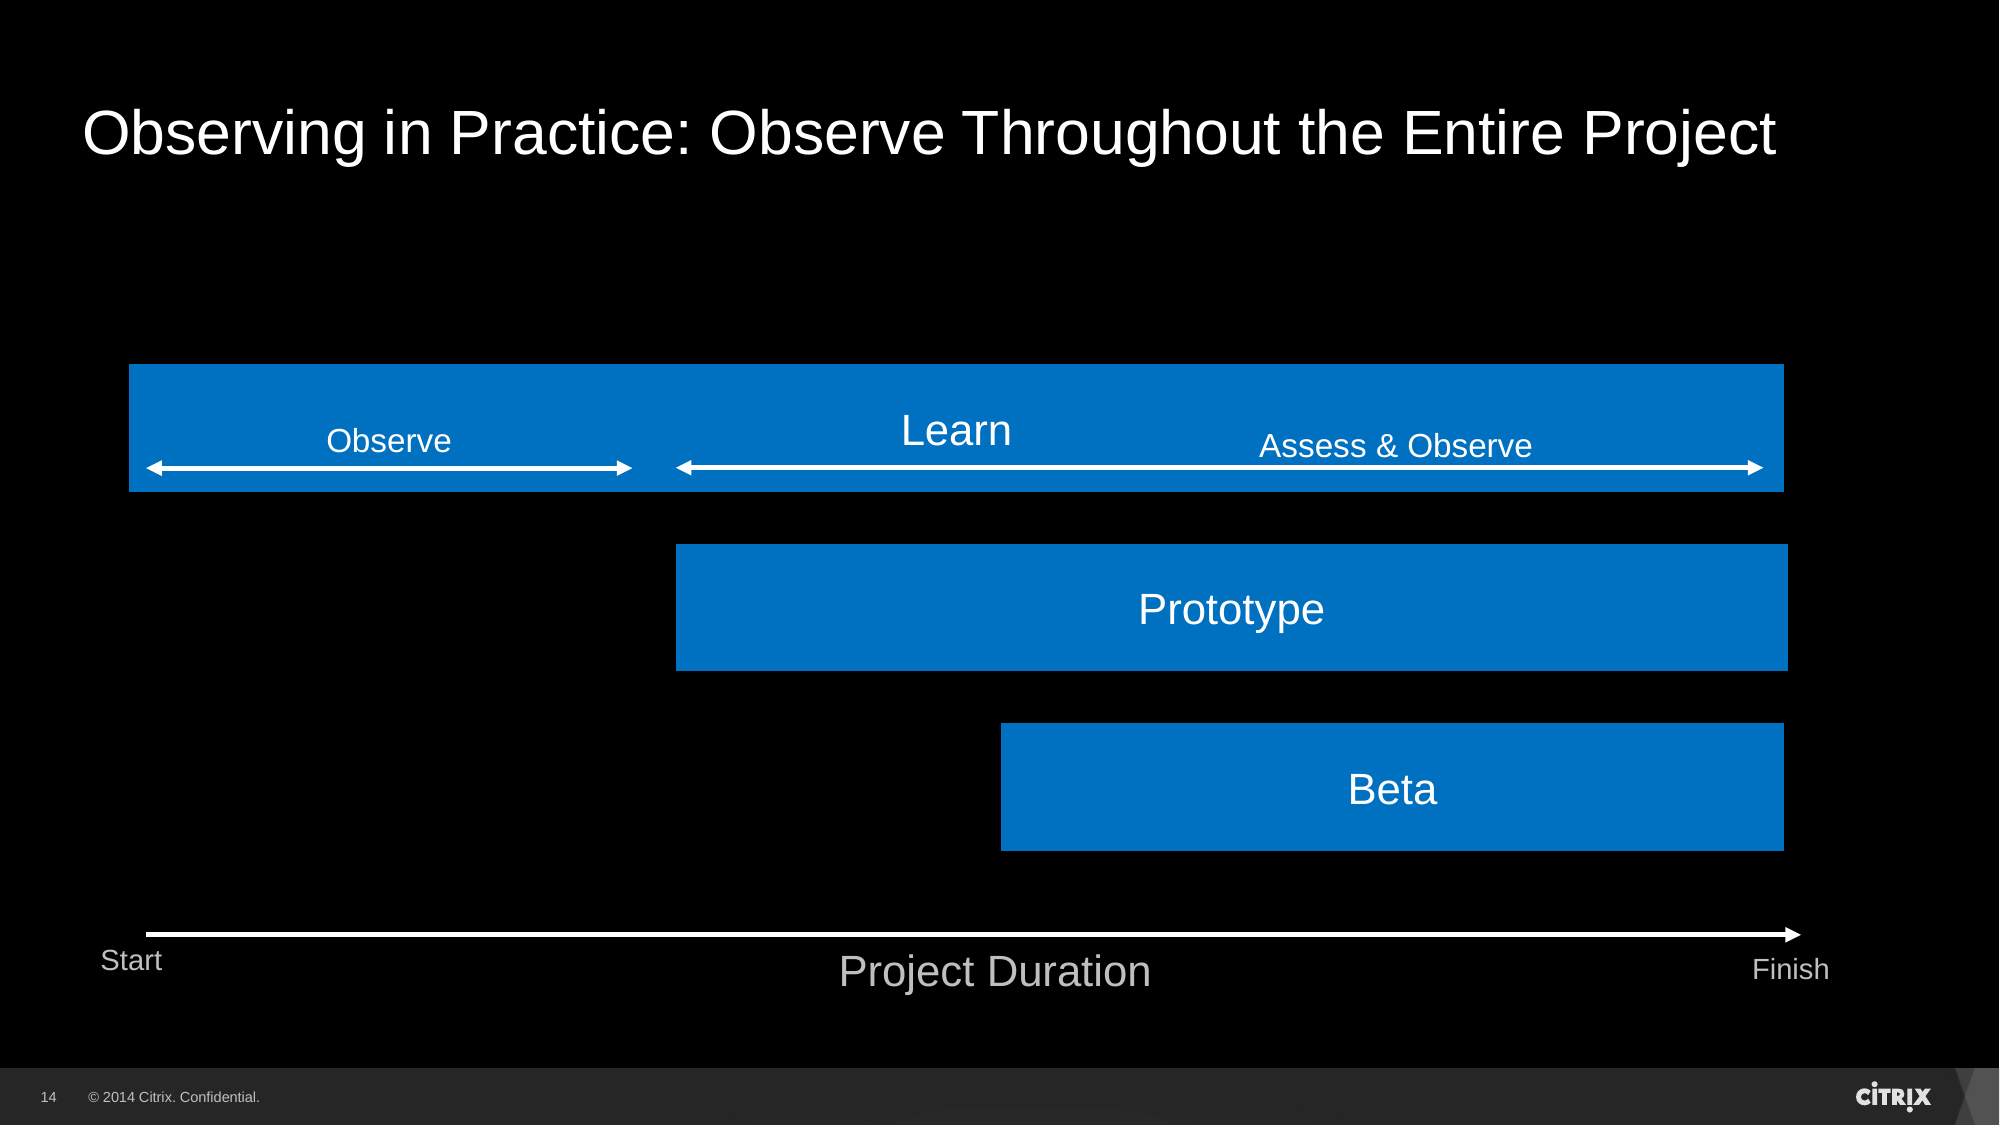

# Observing in Practice: Observe Throughout the Entire Project
Learn
Observe
Assess & Observe
Prototype
Beta
Start
Project Duration
Finish